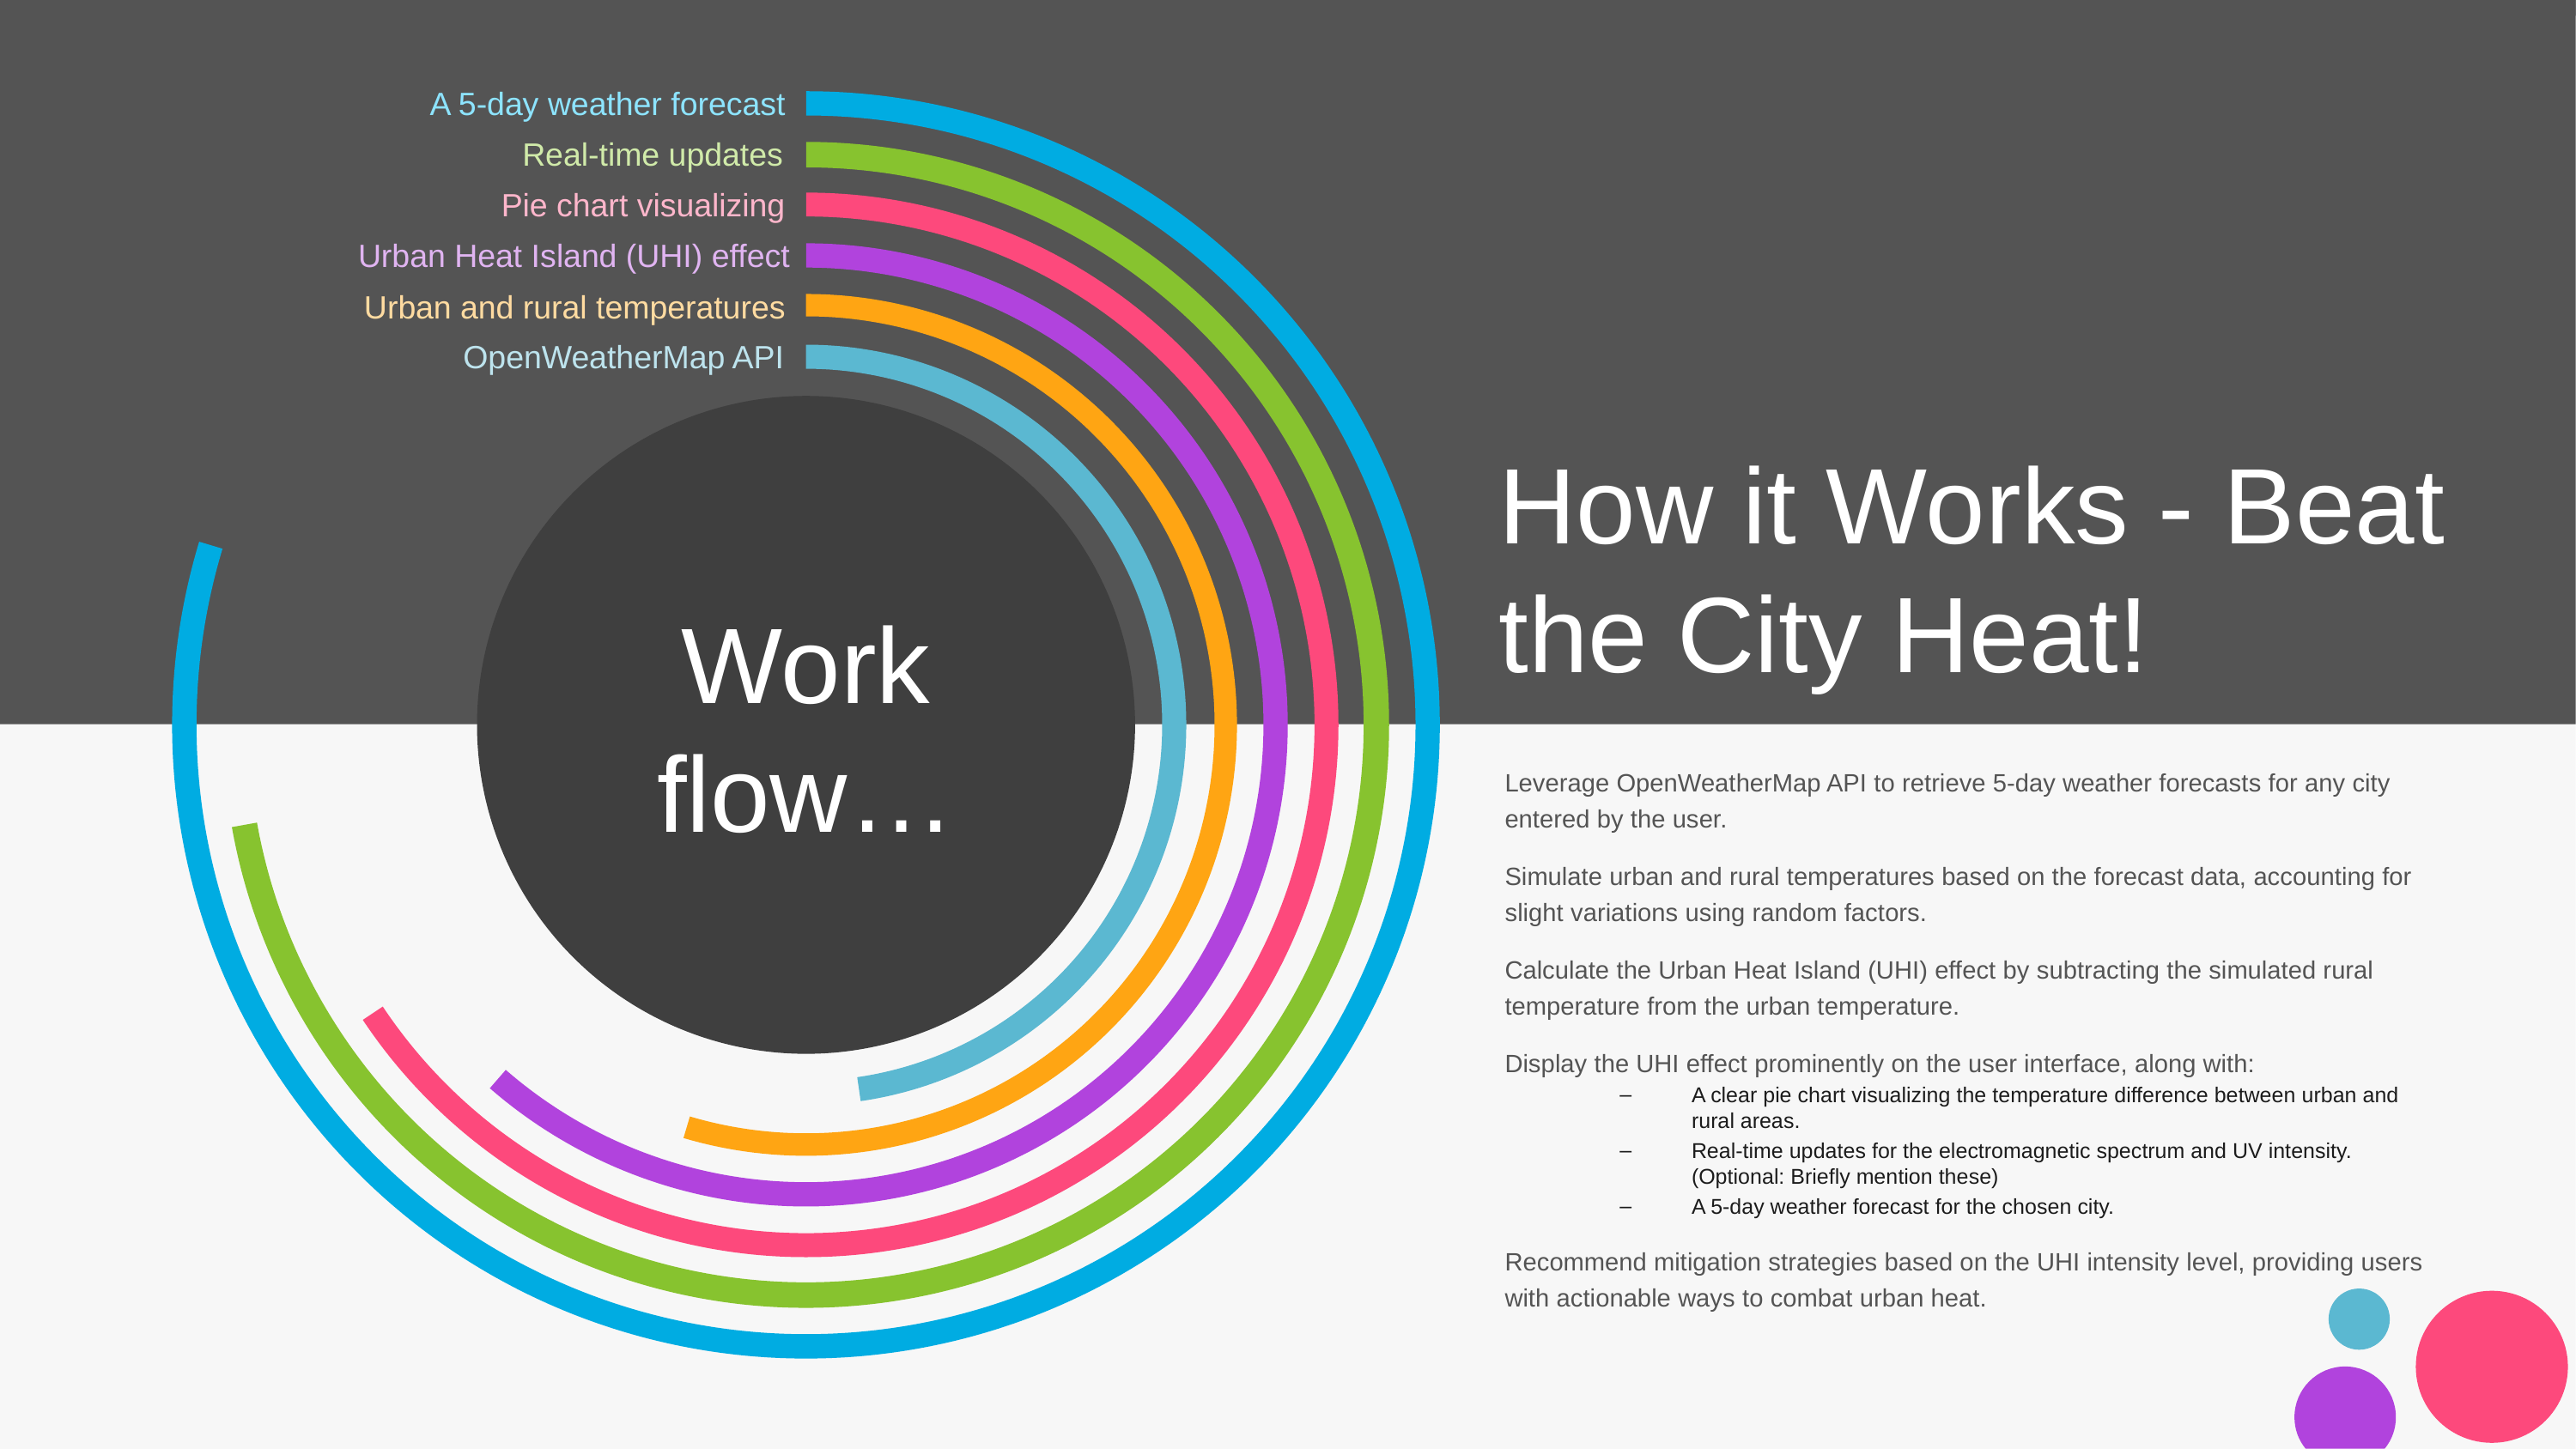

A 5-day weather forecast

How it Works - Beat the City Heat!
Real-time updates

Pie chart visualizing

Urban Heat Island (UHI) effect

Urban and rural temperatures

OpenWeatherMap API

Work flow…
Leverage OpenWeatherMap API to retrieve 5-day weather forecasts for any city entered by the user.
Simulate urban and rural temperatures based on the forecast data, accounting for slight variations using random factors.
Calculate the Urban Heat Island (UHI) effect by subtracting the simulated rural temperature from the urban temperature.
Display the UHI effect prominently on the user interface, along with:
A clear pie chart visualizing the temperature difference between urban and rural areas.
Real-time updates for the electromagnetic spectrum and UV intensity. (Optional: Briefly mention these)
A 5-day weather forecast for the chosen city.
Recommend mitigation strategies based on the UHI intensity level, providing users with actionable ways to combat urban heat.